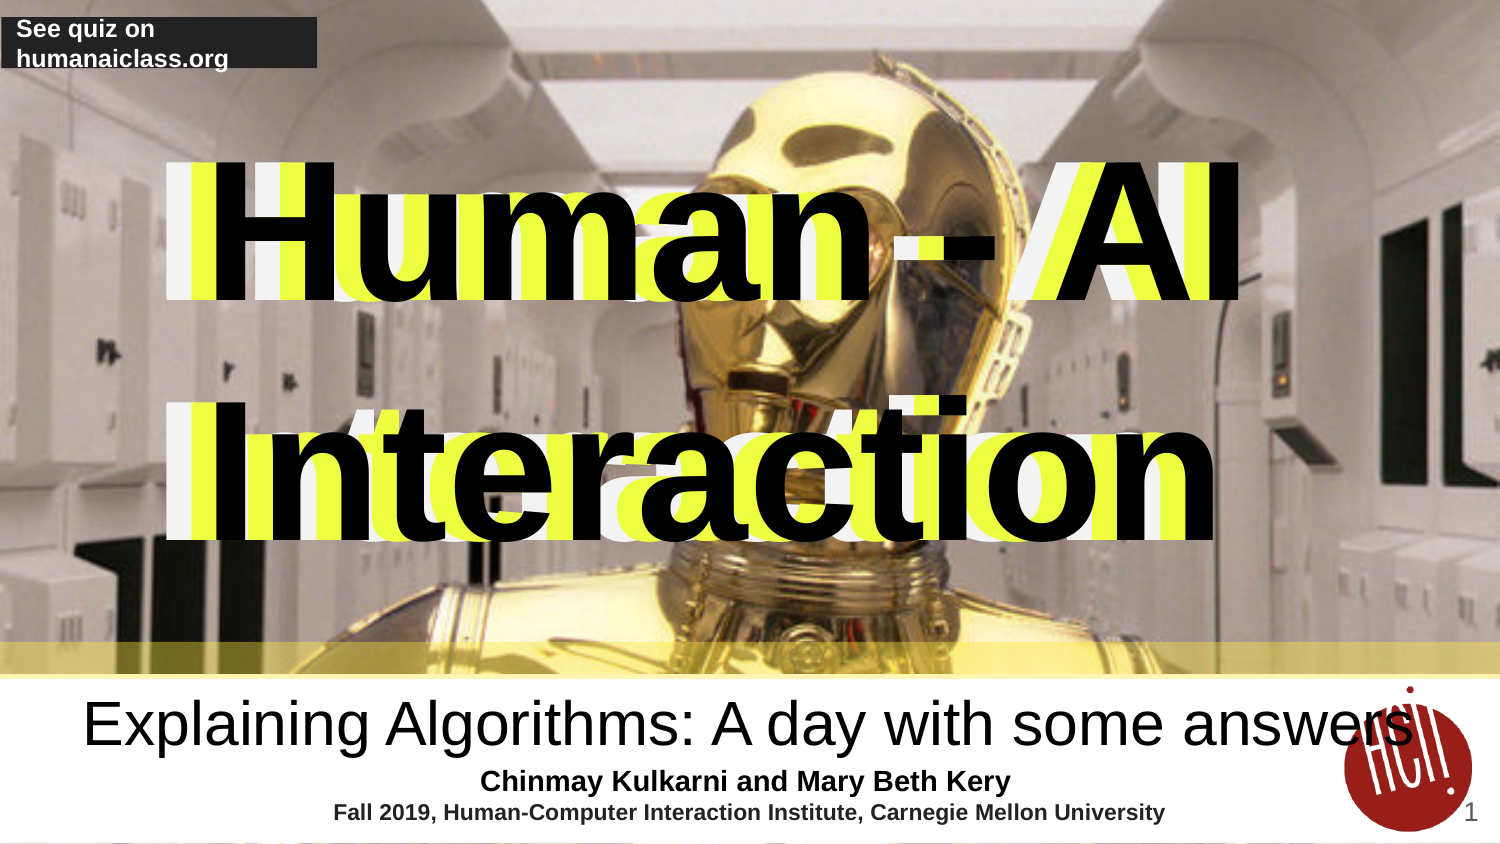

See quiz on humanaiclass.org
Explaining Algorithms: A day with some answers
1